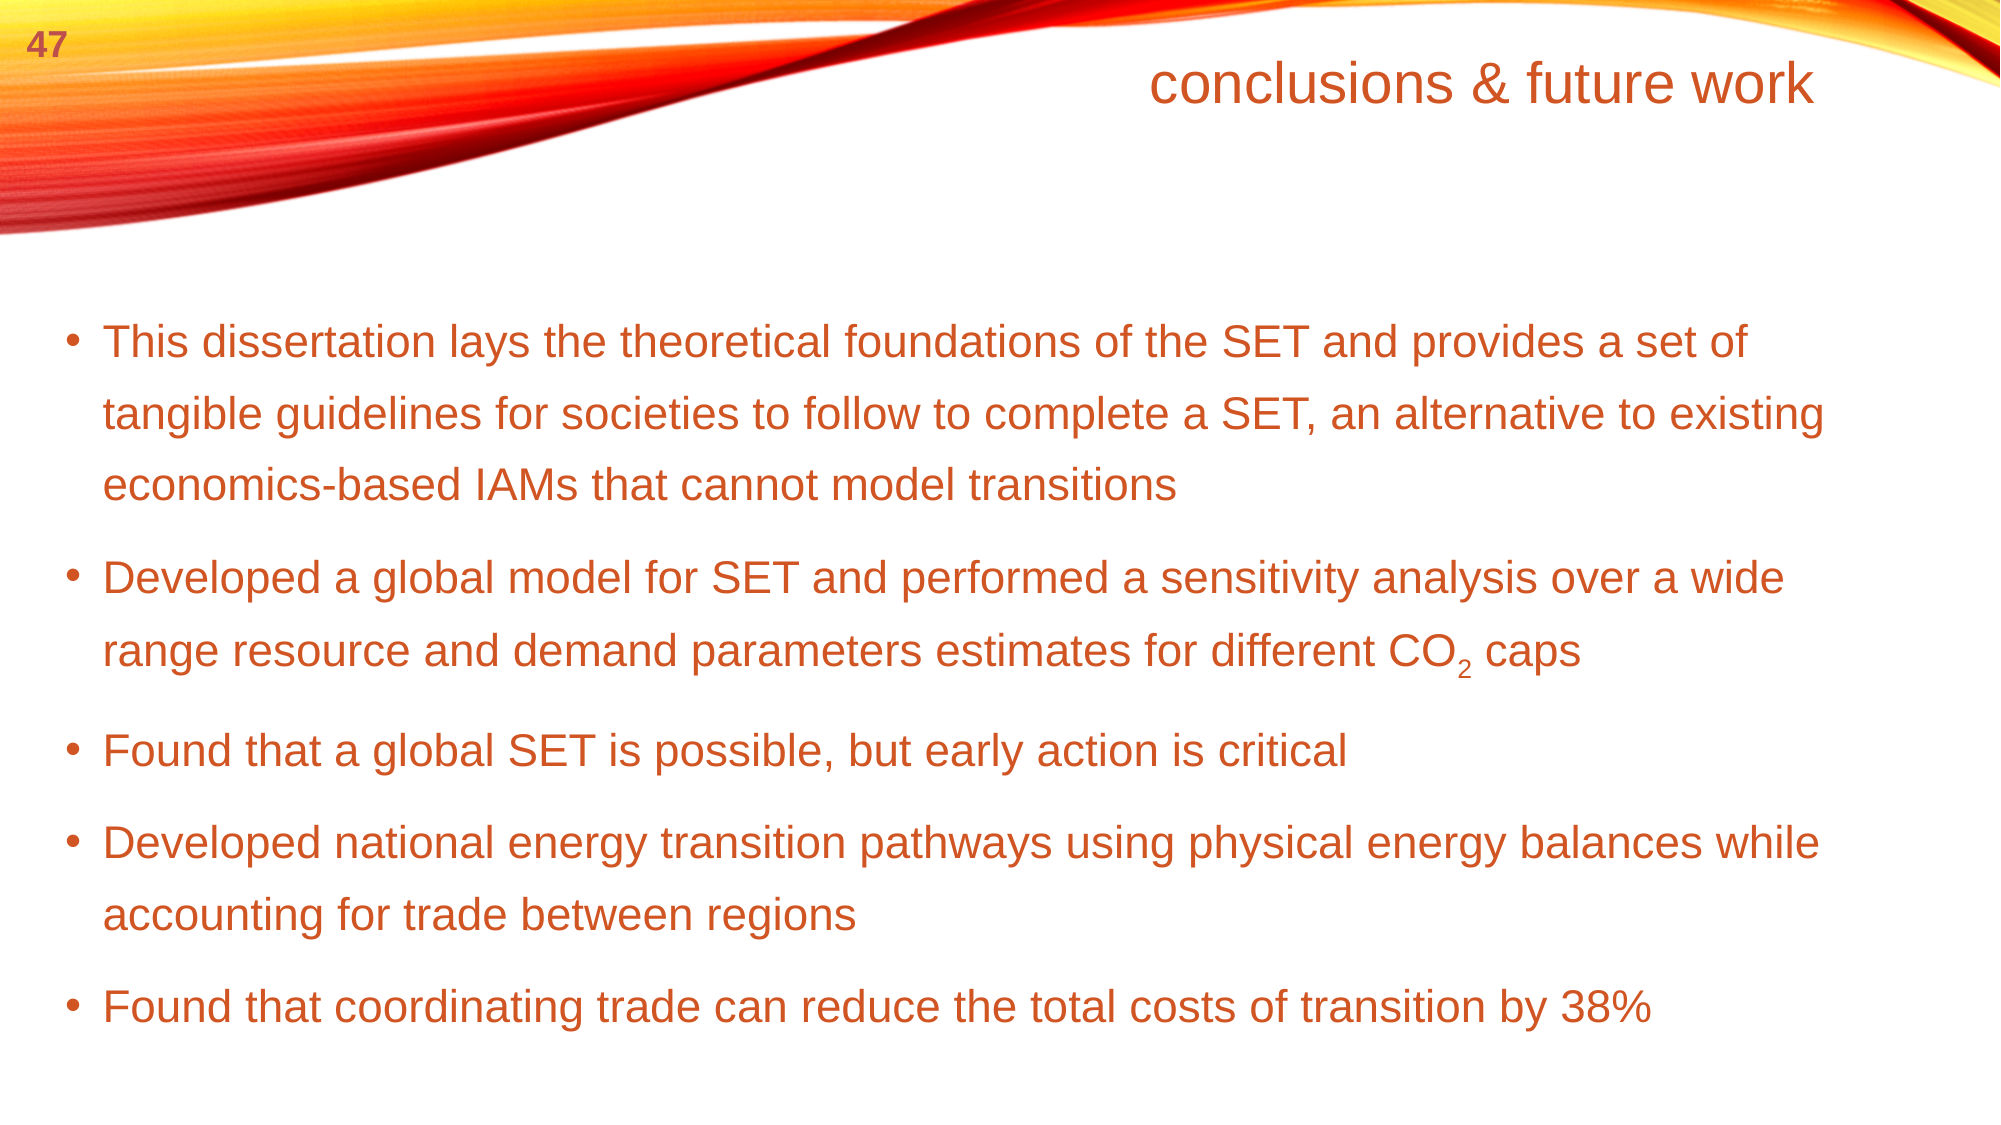

conclusions & future work
47

This dissertation lays the theoretical foundations of the SET and provides a set of tangible guidelines for societies to follow to complete a SET, an alternative to existing economics-based IAMs that cannot model transitions
Developed a global model for SET and performed a sensitivity analysis over a wide range resource and demand parameters estimates for different CO2 caps
Found that a global SET is possible, but early action is critical
Developed national energy transition pathways using physical energy balances while accounting for trade between regions
Found that coordinating trade can reduce the total costs of transition by 38%